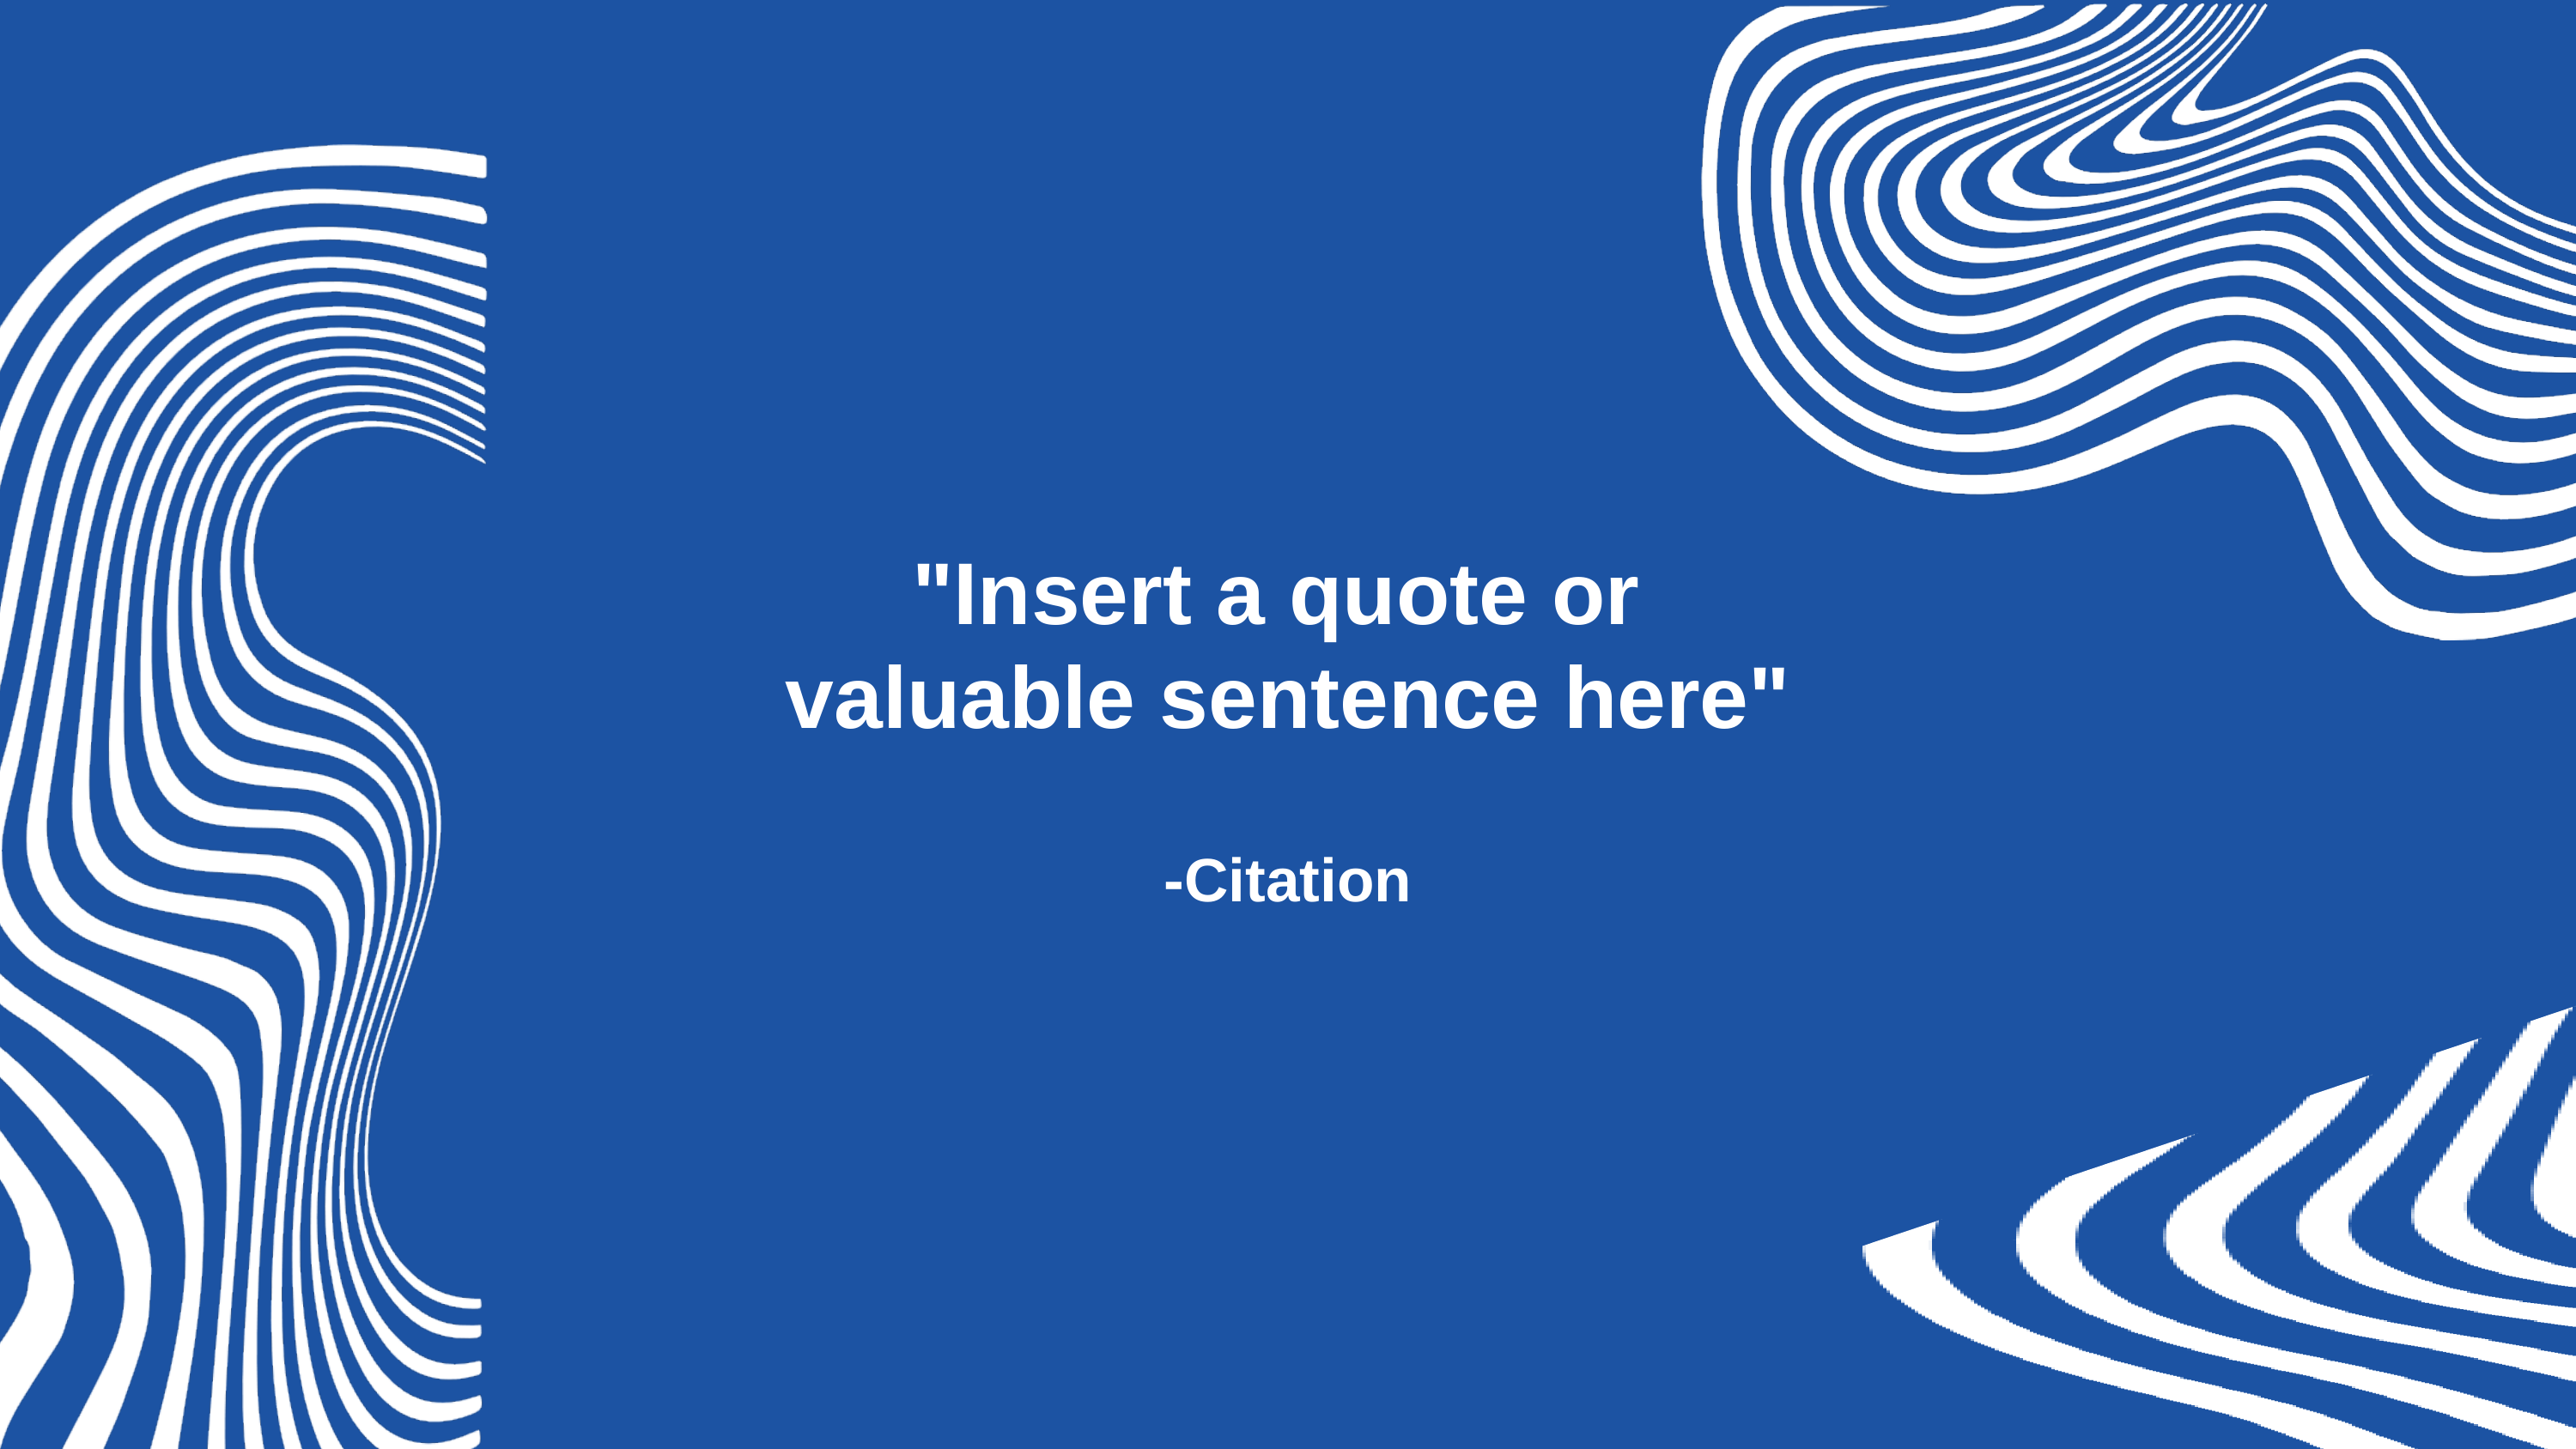

"Insert a quote or
valuable sentence here"
-Citation